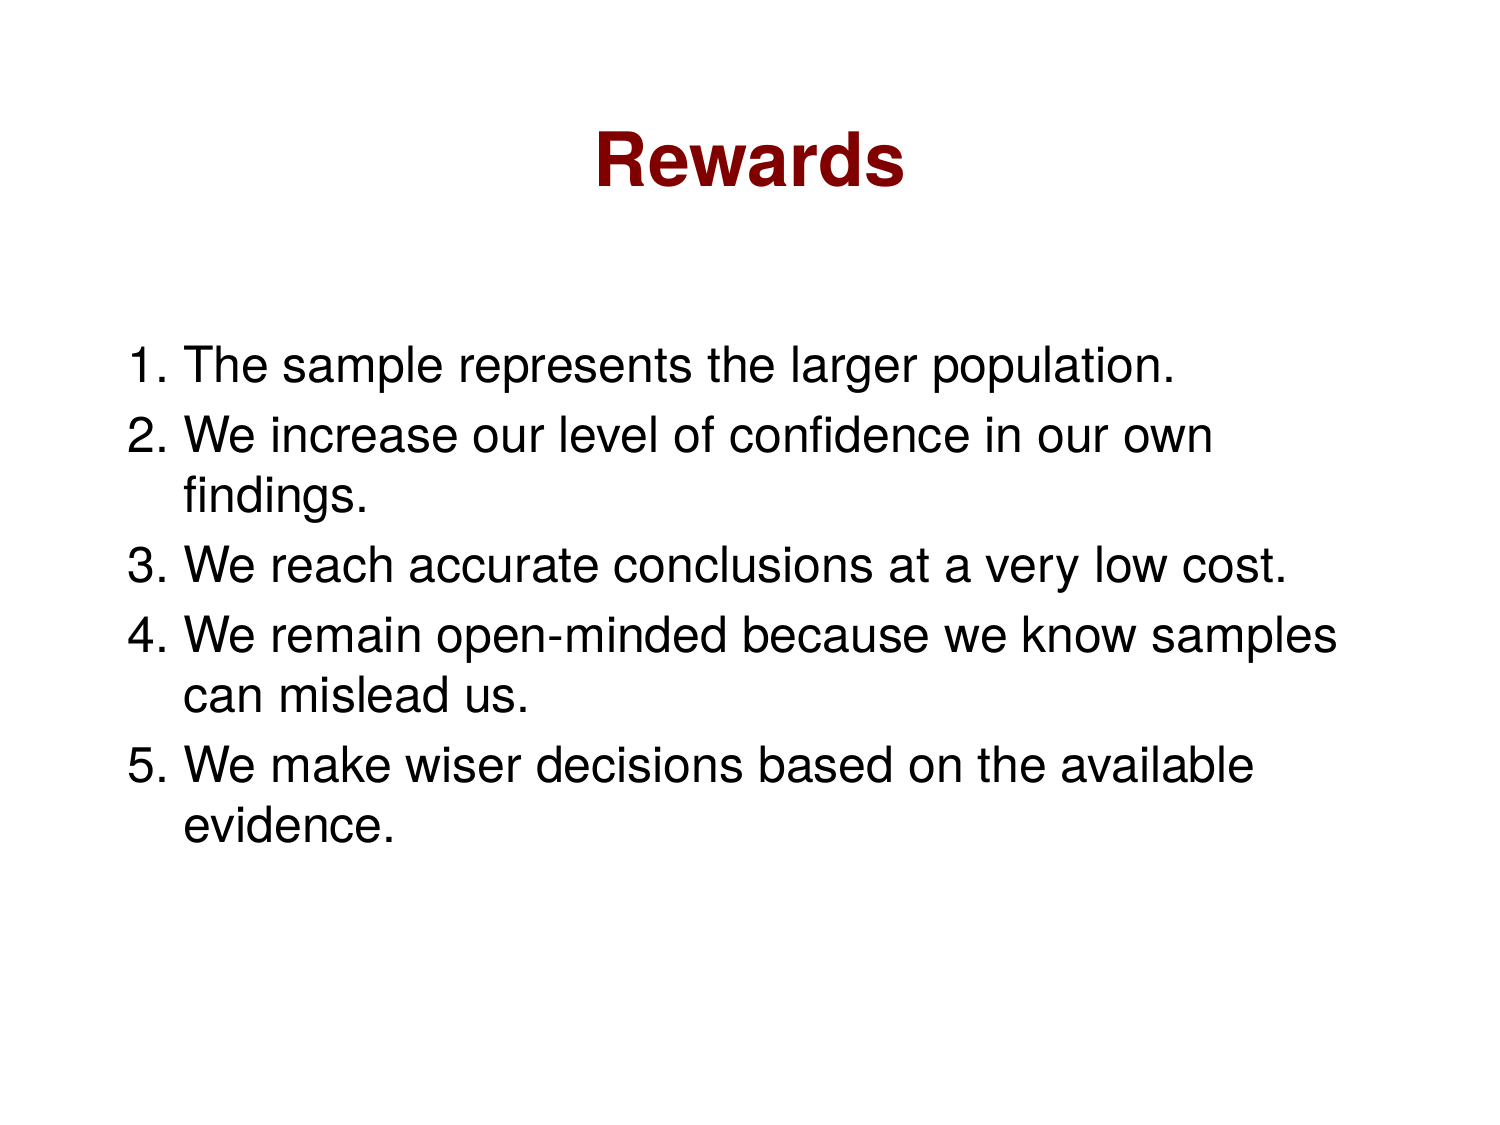

Rewards
1. The sample represents the larger population.
2. We increase our level of confidence in our own findings.
3. We reach accurate conclusions at a very low cost.
4. We remain open-minded because we know samples can mislead us.
5. We make wiser decisions based on the available evidence.